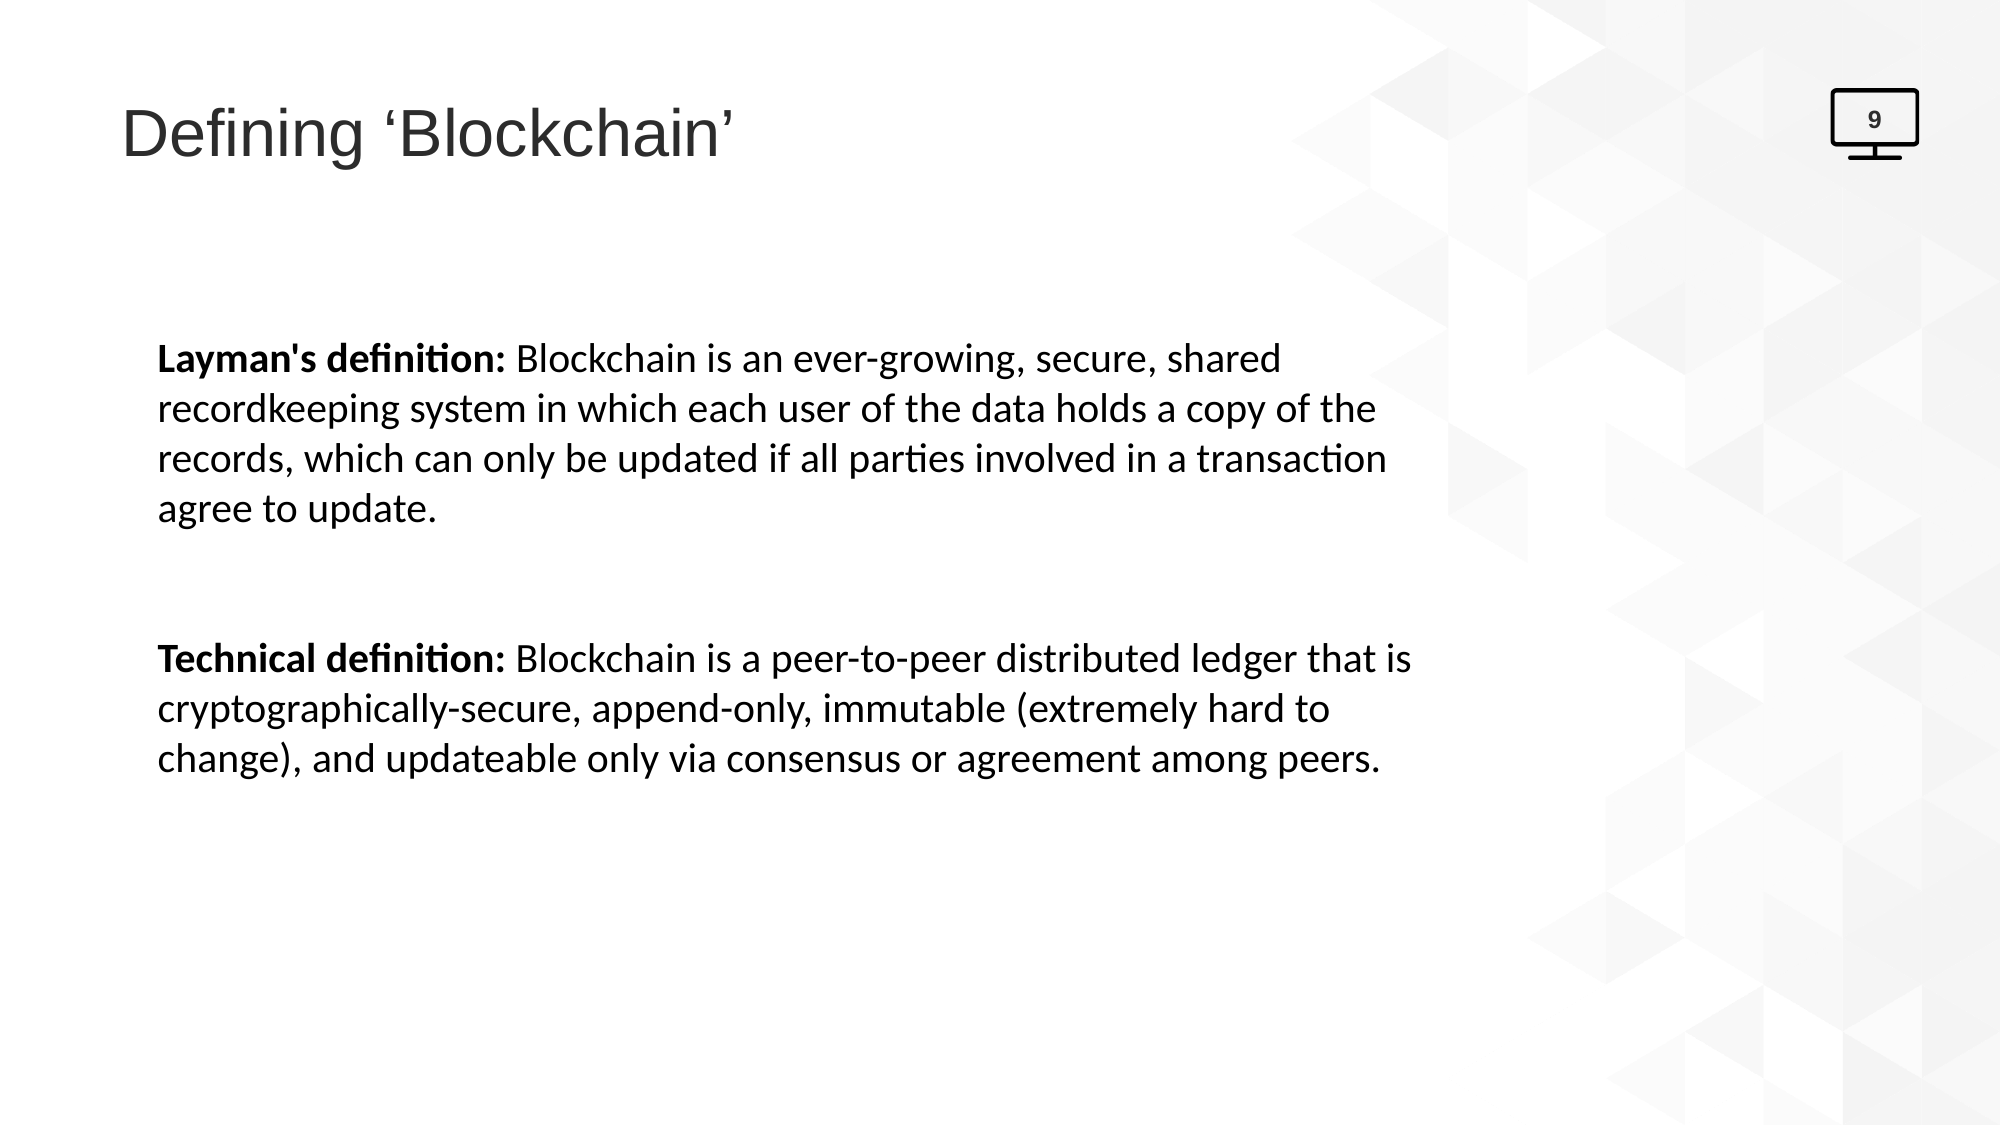

# Defining ‘Blockchain’
9
Layman's definition: Blockchain is an ever-growing, secure, shared recordkeeping system in which each user of the data holds a copy of the records, which can only be updated if all parties involved in a transaction agree to update.

Technical definition: Blockchain is a peer-to-peer distributed ledger that is cryptographically-secure, append-only, immutable (extremely hard to change), and updateable only via consensus or agreement among peers.